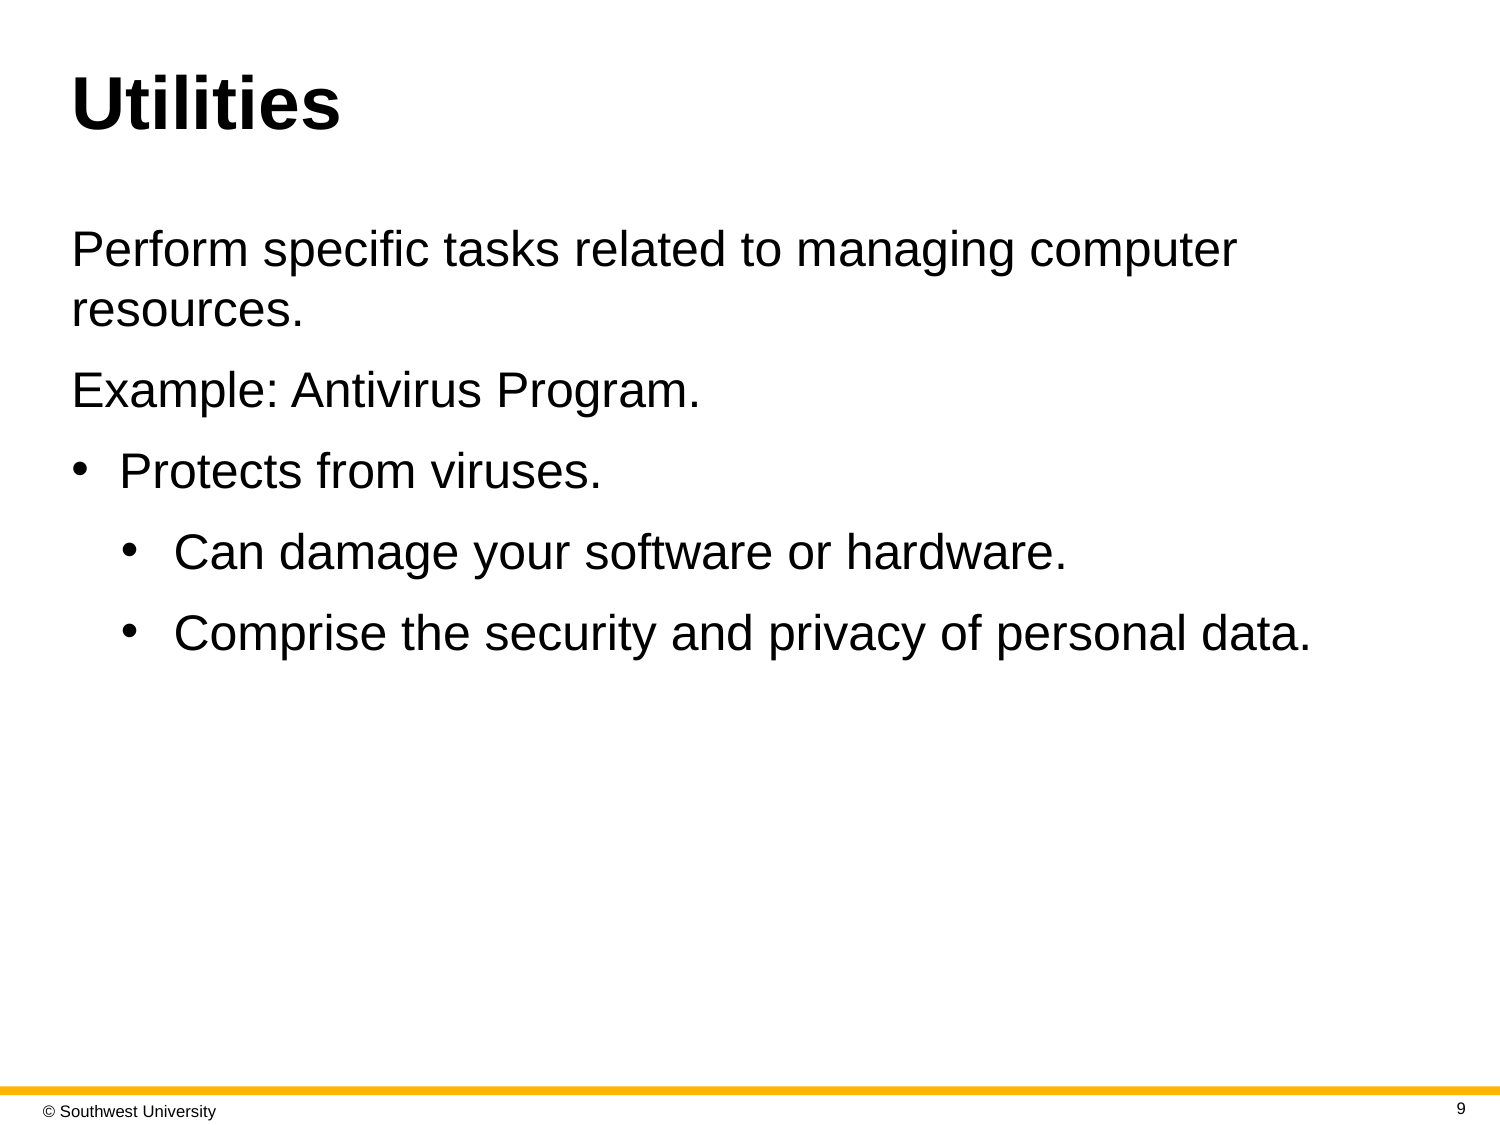

# Utilities
Perform specific tasks related to managing computer resources.
Example: Antivirus Program.
Protects from viruses.
Can damage your software or hardware.
Comprise the security and privacy of personal data.
9